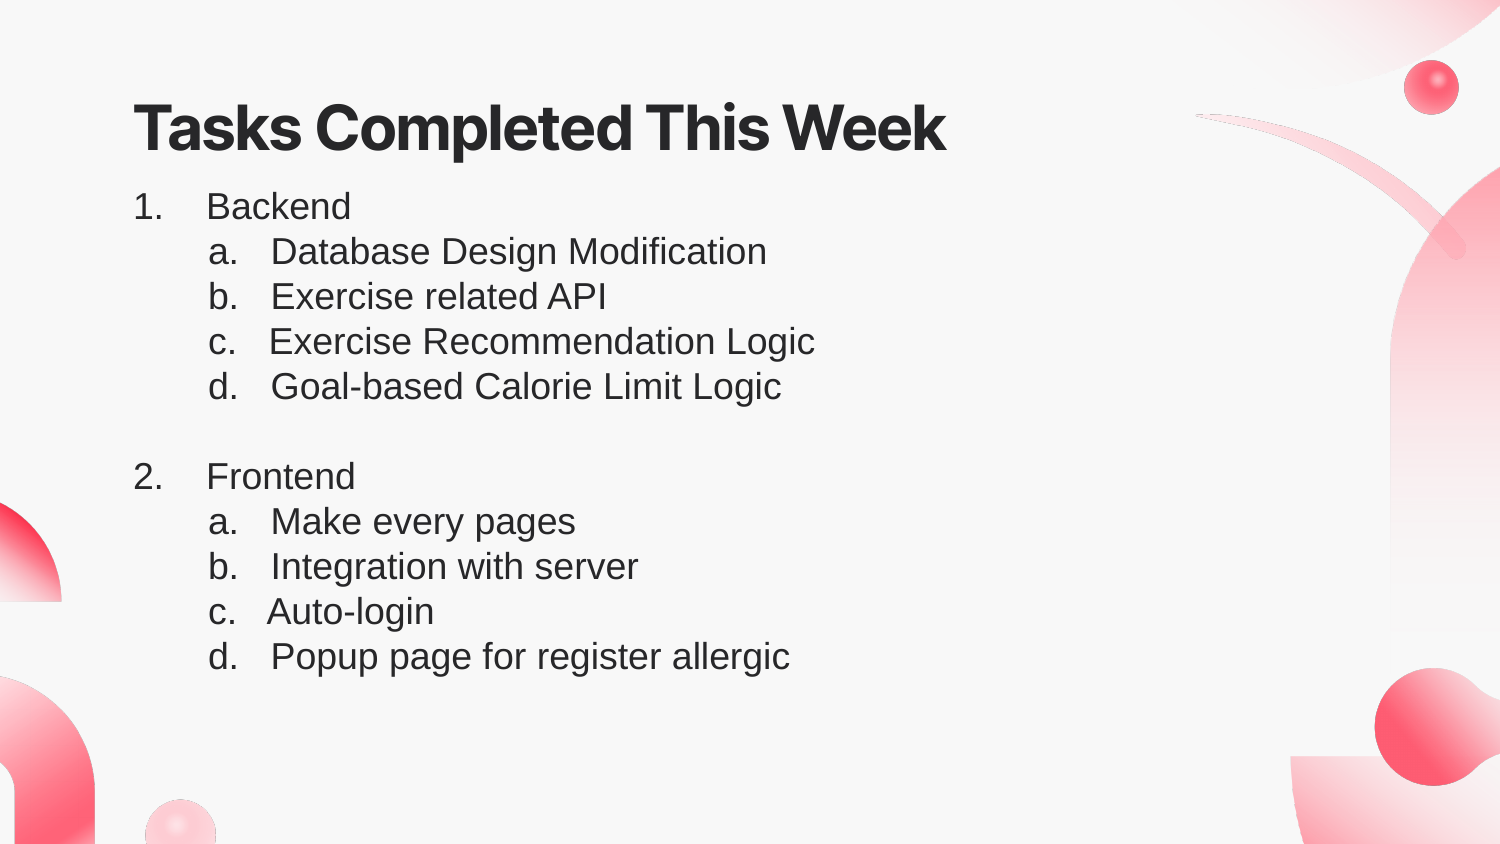

# Tasks Completed This Week
1.    Backend
a.   Database Design Modification
b.   Exercise related API
c.   Exercise Recommendation Logic
d.   Goal-based Calorie Limit Logic

2.    Frontend
a.   Make every pages
b.   Integration with server
c.   Auto-login
d.   Popup page for register allergic